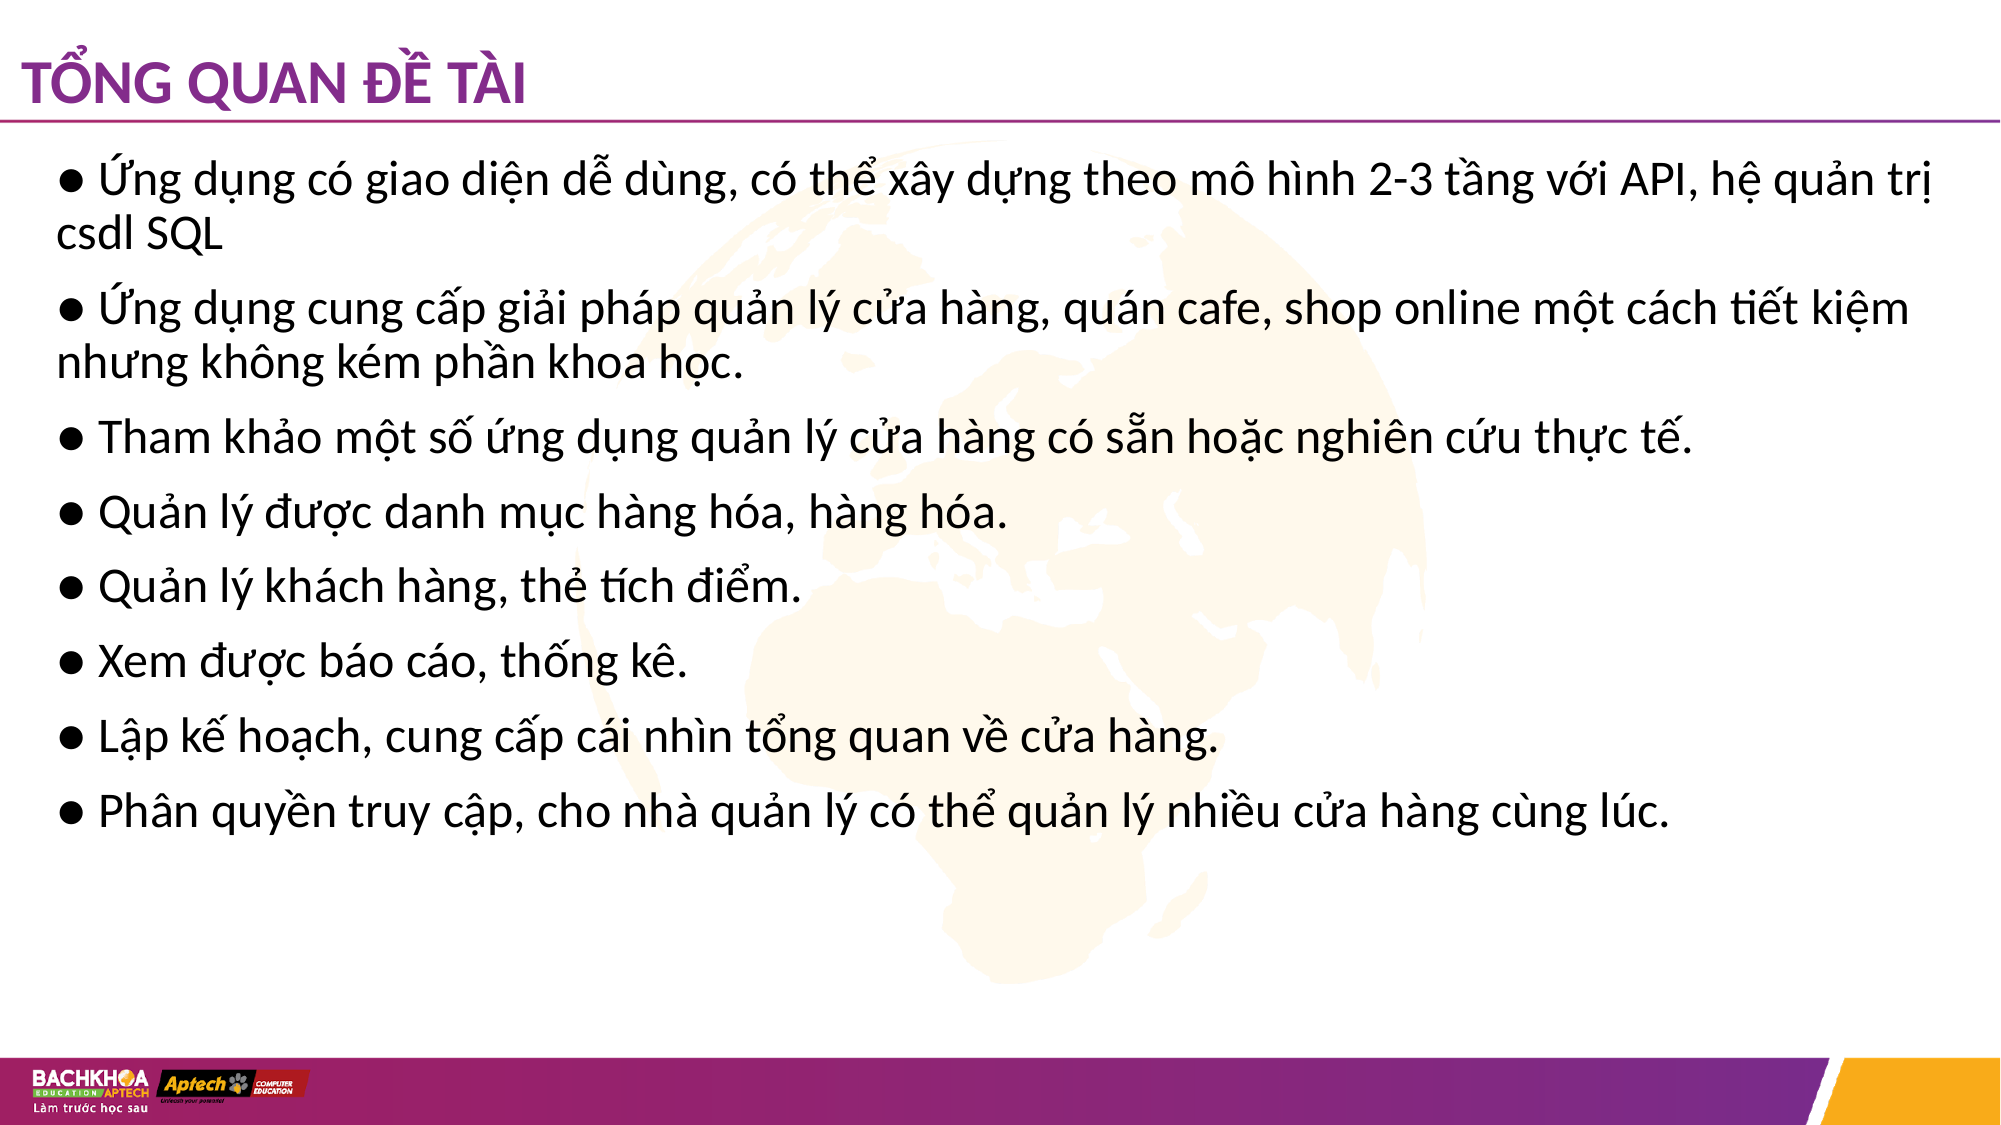

# TỔNG QUAN ĐỀ TÀI
● Ứng dụng có giao diện dễ dùng, có thể xây dựng theo mô hình 2-3 tầng với API, hệ quản trị csdl SQL
● Ứng dụng cung cấp giải pháp quản lý cửa hàng, quán cafe, shop online một cách tiết kiệm nhưng không kém phần khoa học.
● Tham khảo một số ứng dụng quản lý cửa hàng có sẵn hoặc nghiên cứu thực tế.
● Quản lý được danh mục hàng hóa, hàng hóa.
● Quản lý khách hàng, thẻ tích điểm.
● Xem được báo cáo, thống kê.
● Lập kế hoạch, cung cấp cái nhìn tổng quan về cửa hàng.
● Phân quyền truy cập, cho nhà quản lý có thể quản lý nhiều cửa hàng cùng lúc.